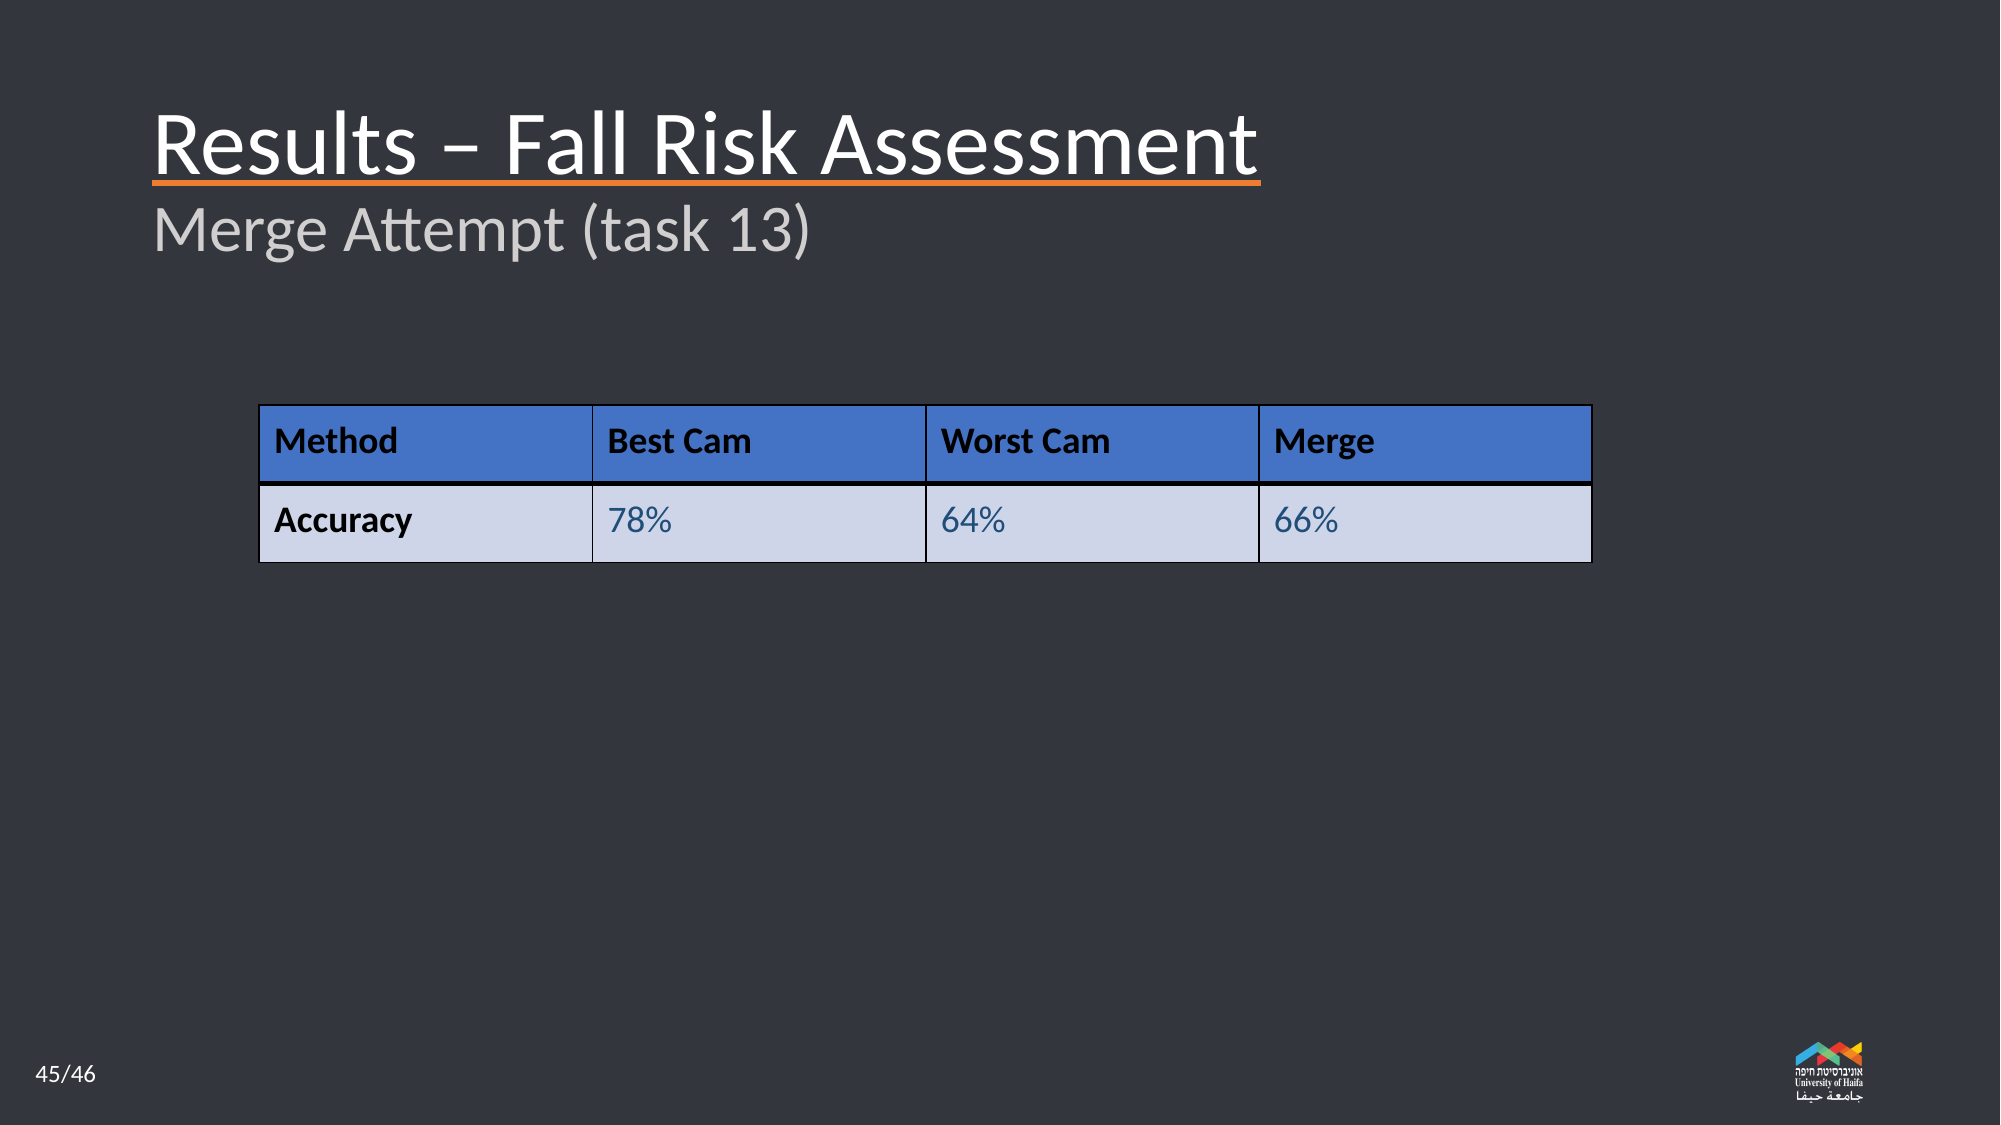

# Results – Fall Risk Assessment Merge Attempt (task 13)
| Method | Best Cam | Worst Cam | Merge |
| --- | --- | --- | --- |
| Accuracy | 78% | 64% | 66% |
45/46